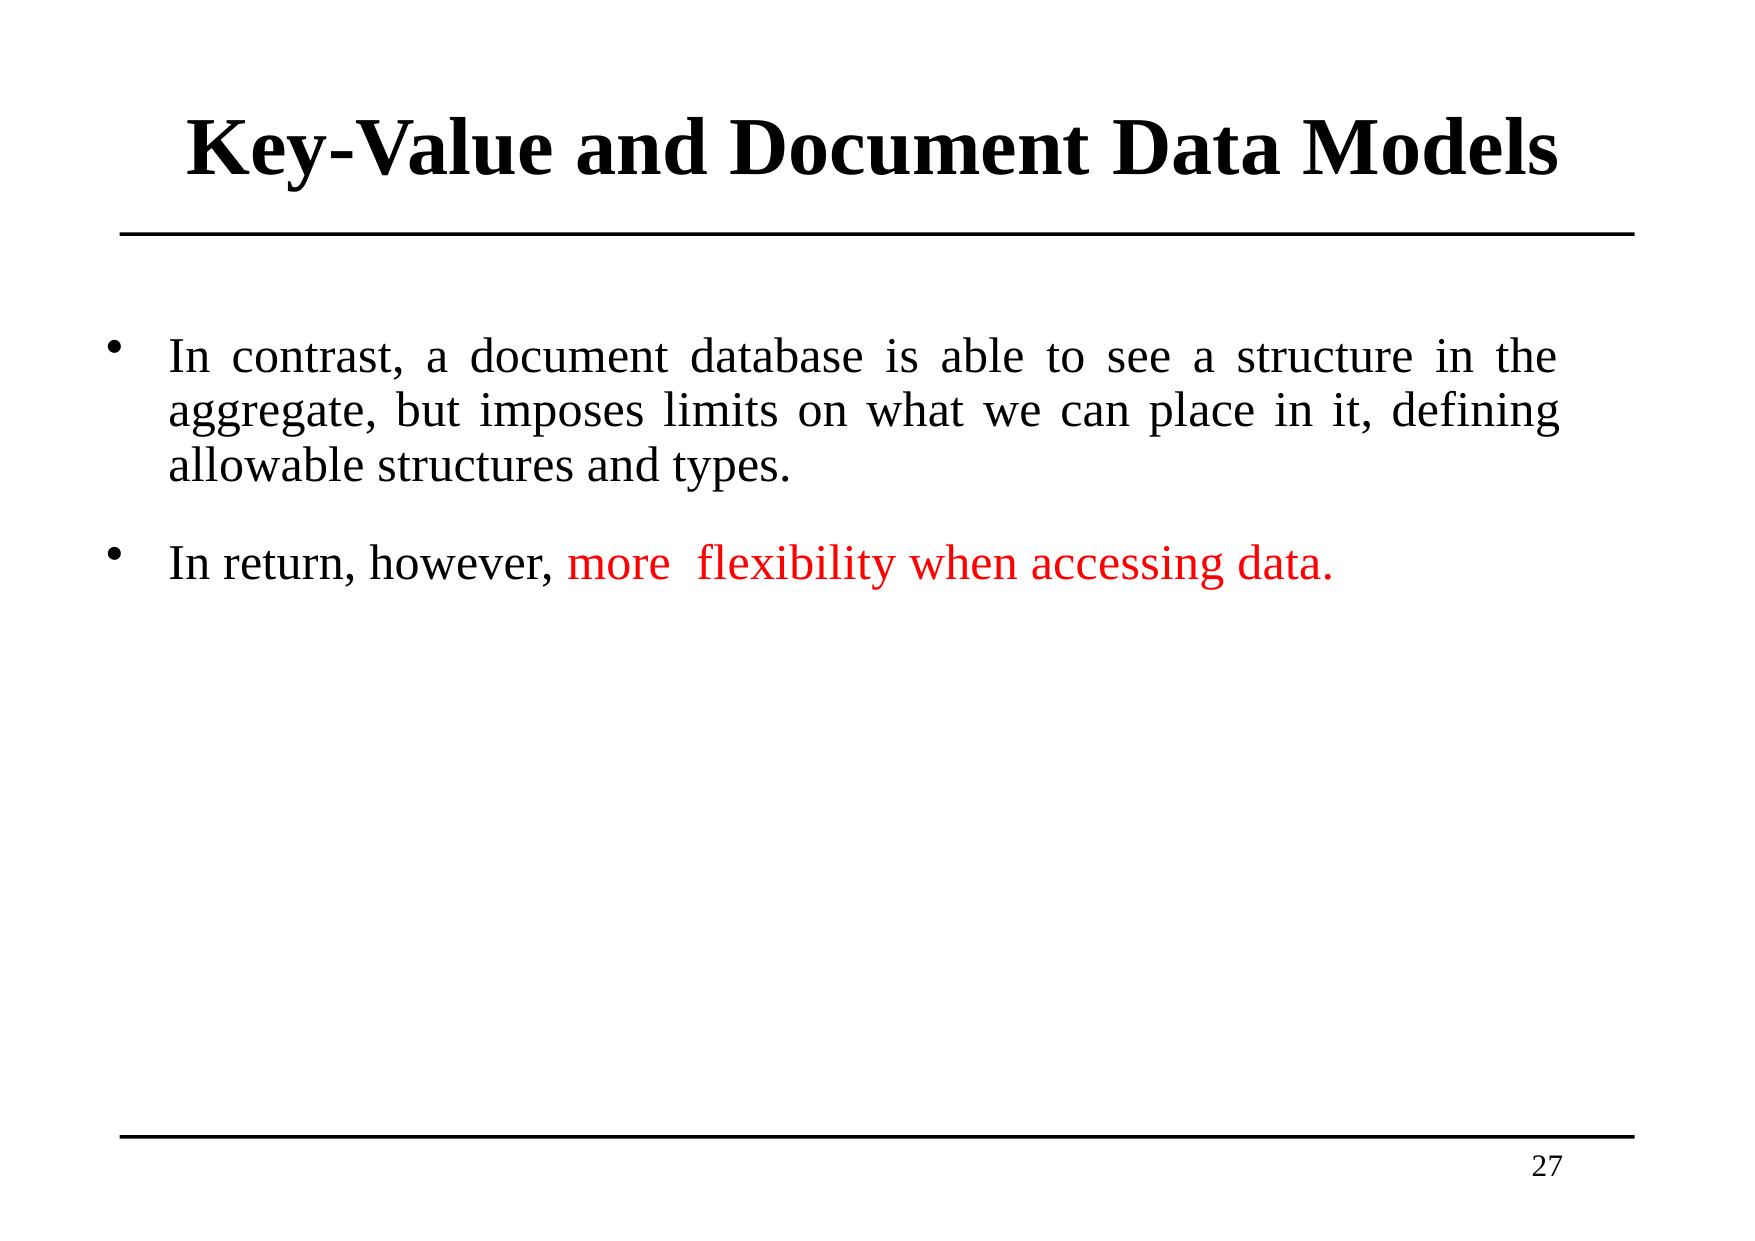

# Key-Value and Document Data Models

In contrast, a document database is able to see a structure in the  aggregate, but imposes limits on what we can place in it, defining  allowable structures and types.
In return, however, more  flexibility when accessing data.

27